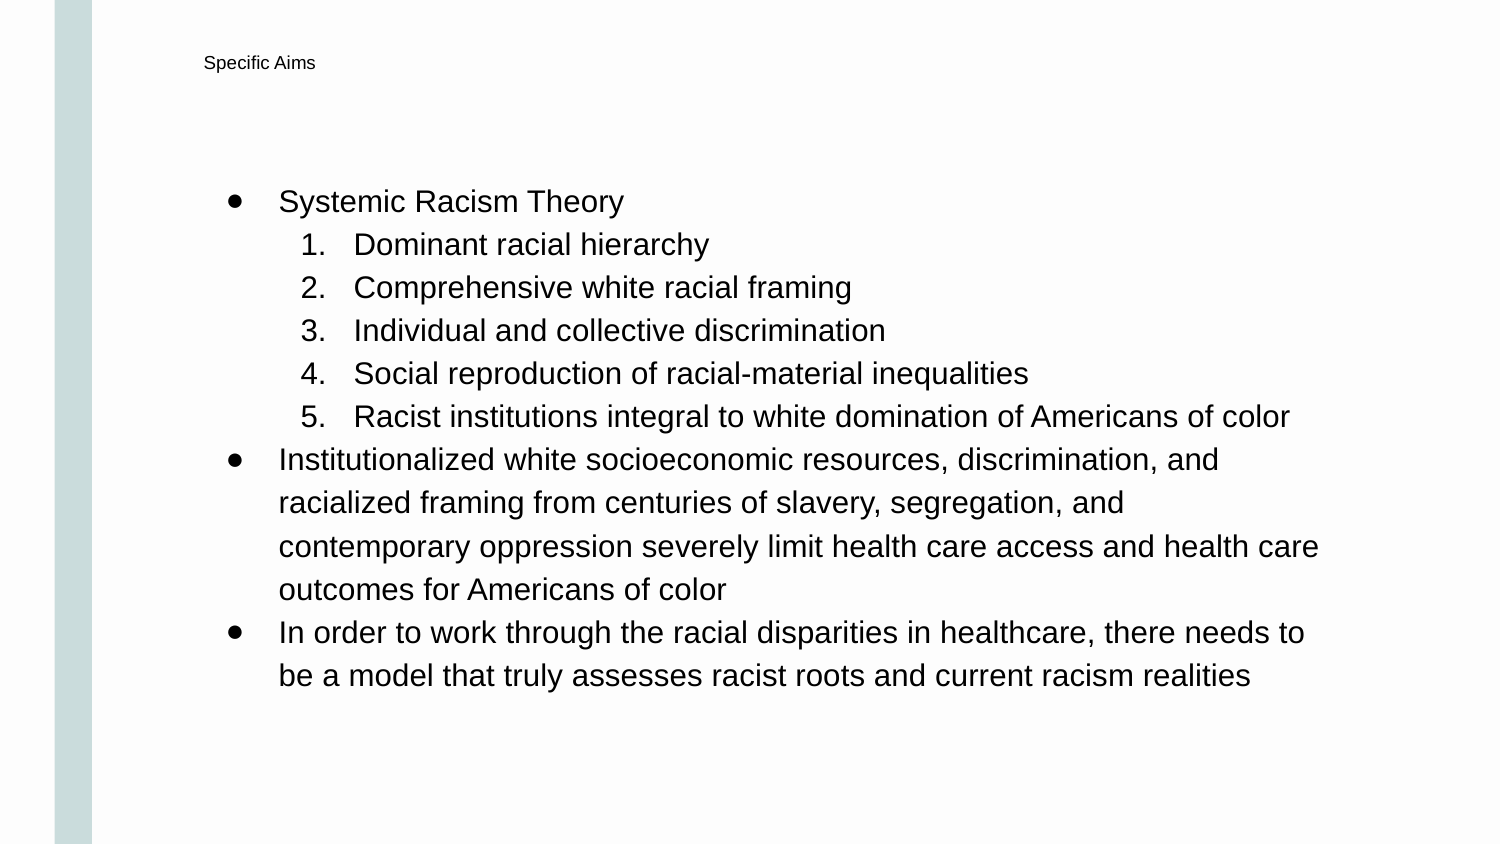

Specific Aims
Systemic Racism Theory
Dominant racial hierarchy
Comprehensive white racial framing
Individual and collective discrimination
Social reproduction of racial-material inequalities
Racist institutions integral to white domination of Americans of color
Institutionalized white socioeconomic resources, discrimination, and racialized framing from centuries of slavery, segregation, and contemporary oppression severely limit health care access and health care outcomes for Americans of color
In order to work through the racial disparities in healthcare, there needs to be a model that truly assesses racist roots and current racism realities